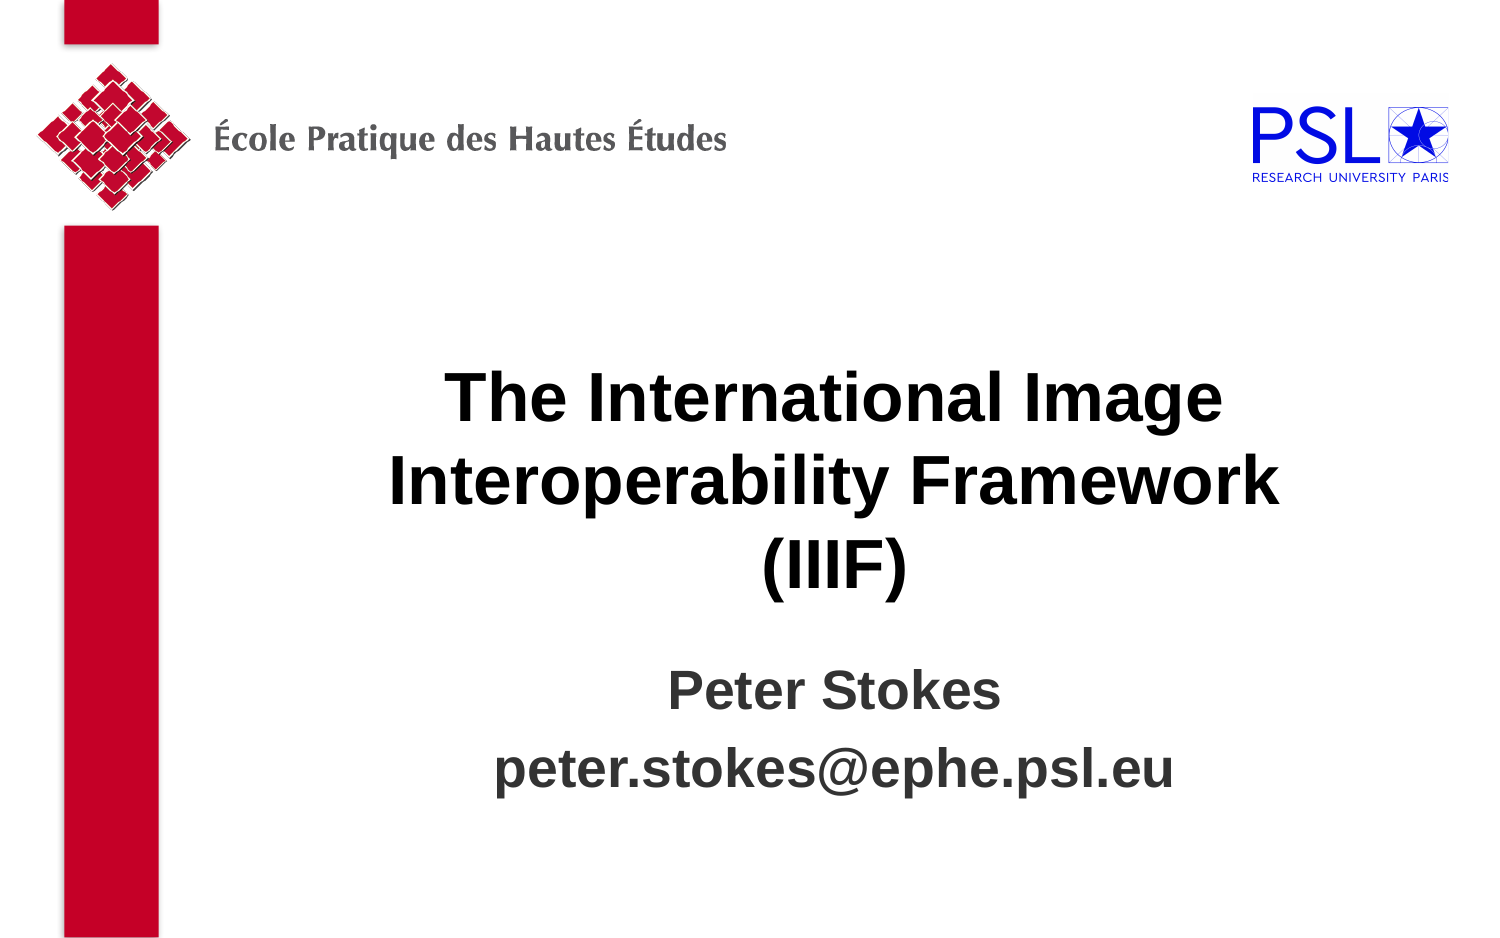

# The International Image Interoperability Framework (IIIF)
Peter Stokes
peter.stokes@ephe.psl.eu